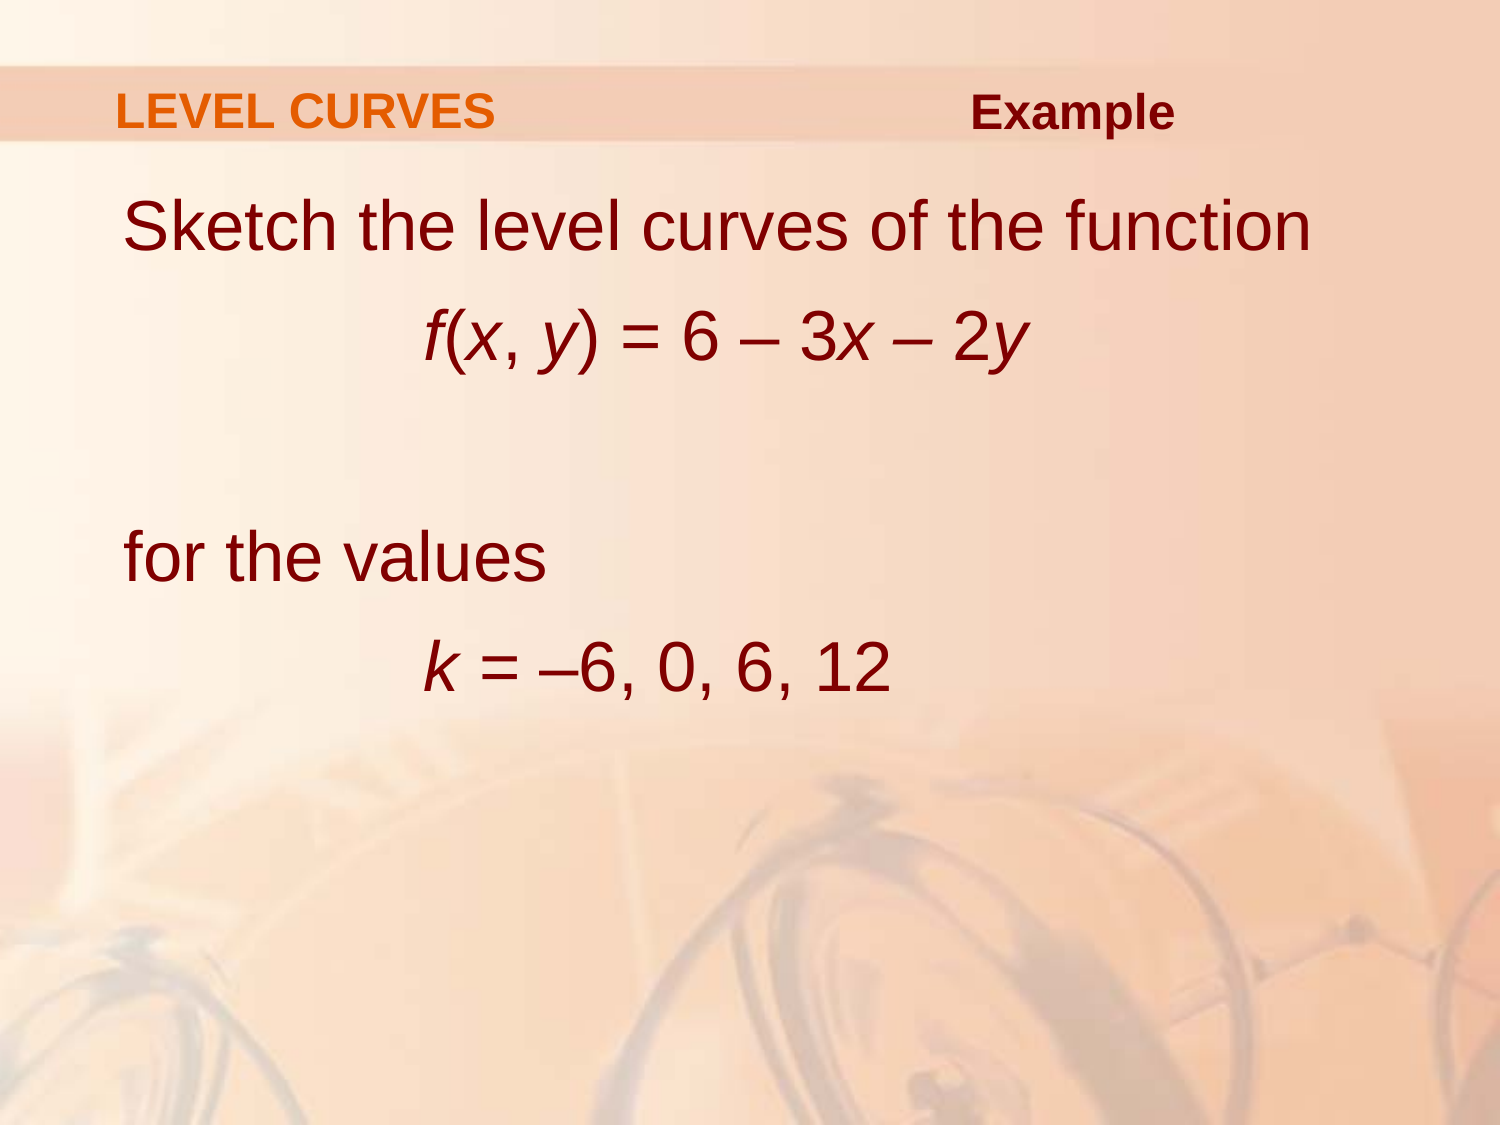

# LEVEL CURVES
Example
Sketch the level curves of the function 			f(x, y) = 6 – 3x – 2y
for the values
		k = –6, 0, 6, 12